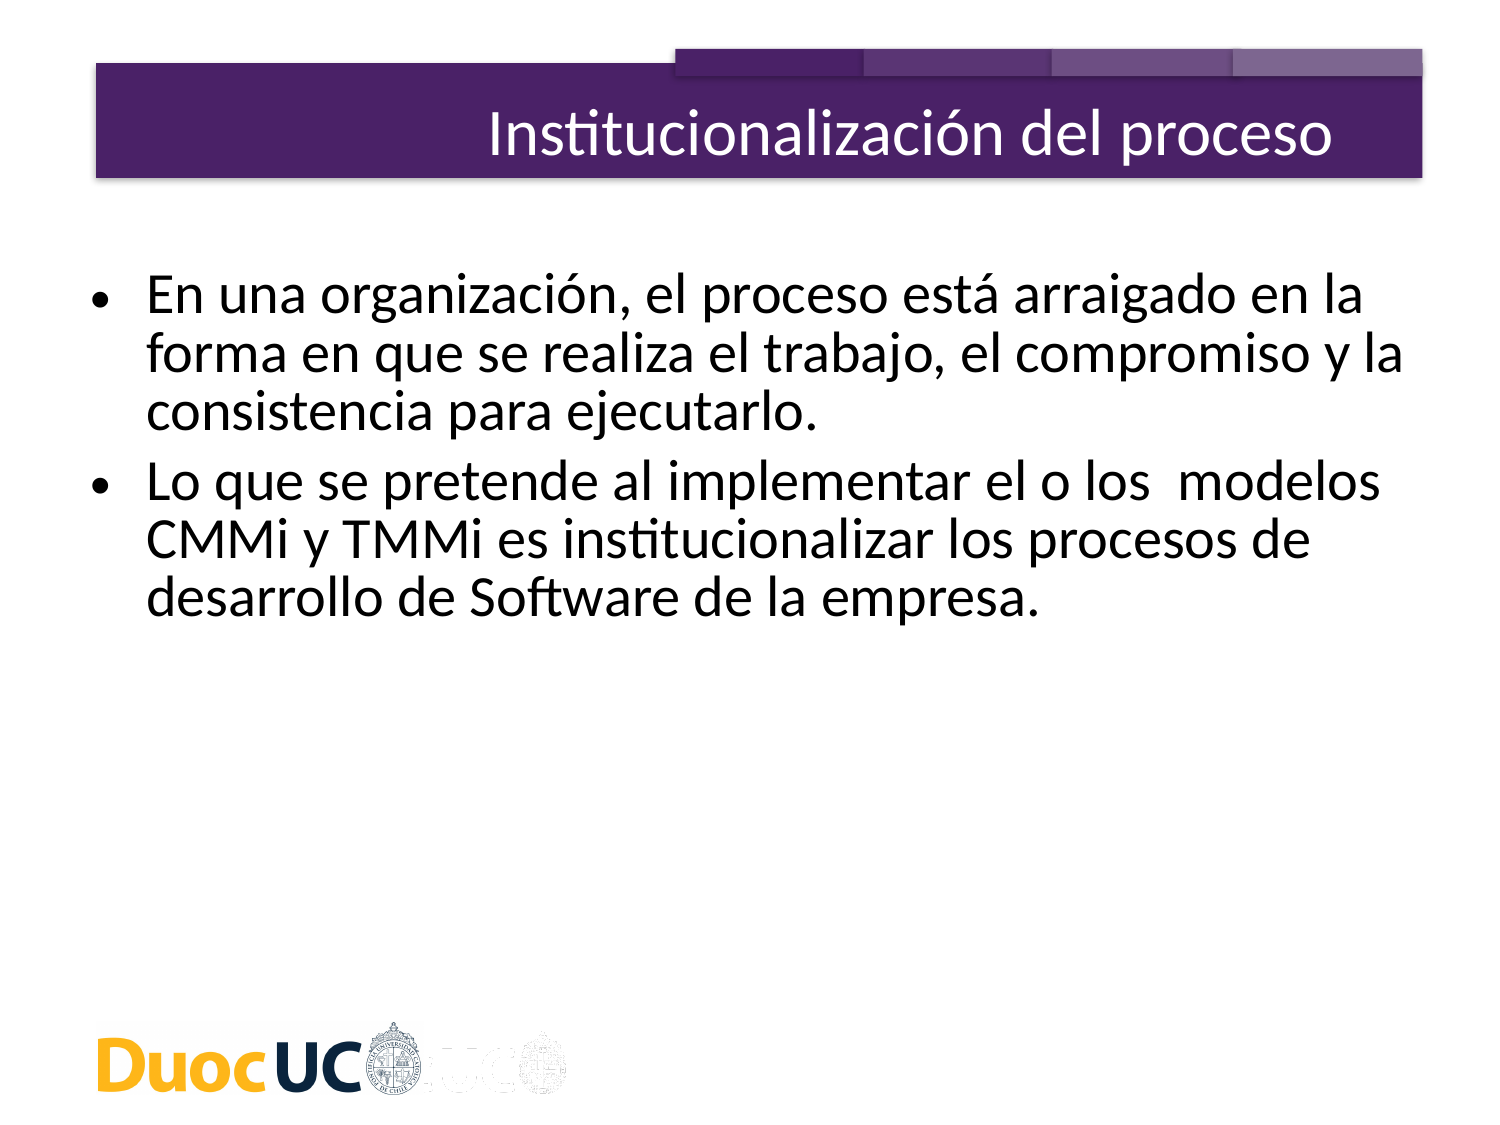

Institucionalización del proceso
En una organización, el proceso está arraigado en la forma en que se realiza el trabajo, el compromiso y la consistencia para ejecutarlo.
Lo que se pretende al implementar el o los  modelos CMMi y TMMi es institucionalizar los procesos de desarrollo de Software de la empresa.